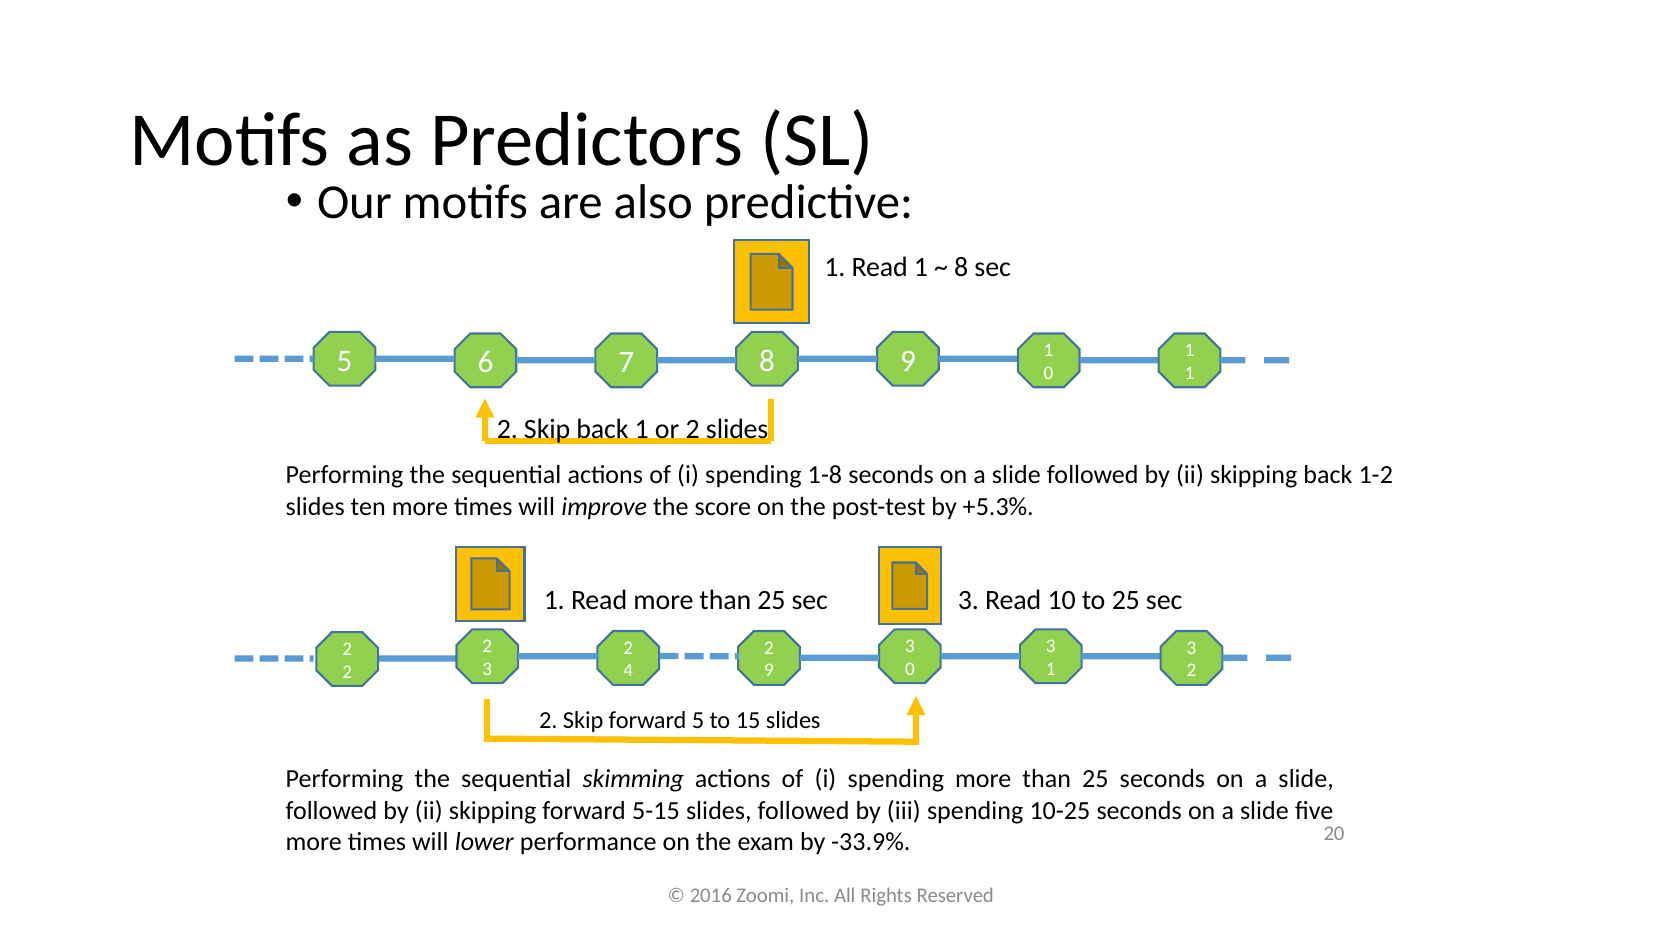

# Motifs as Predictors (SL)
Our motifs are also predictive:

1. Read 1 ~ 8 sec
8
9
5
6
7
10
11
2. Skip back 1 or 2 slides
Performing the sequential actions of (i) spending 1-8 seconds on a slide followed by (ii) skipping back 1-2 slides ten more times will improve the score on the post-test by +5.3%.

1. Read more than 25 sec
3. Read 10 to 25 sec
30
23
31
24
29
32
22
2. Skip forward 5 to 15 slides
Performing the sequential skimming actions of (i) spending more than 25 seconds on a slide, followed by (ii) skipping forward 5-15 slides, followed by (iii) spending 10-25 seconds on a slide five more times will lower performance on the exam by -33.9%.
20
© 2016 Zoomi, Inc. All Rights Reserved